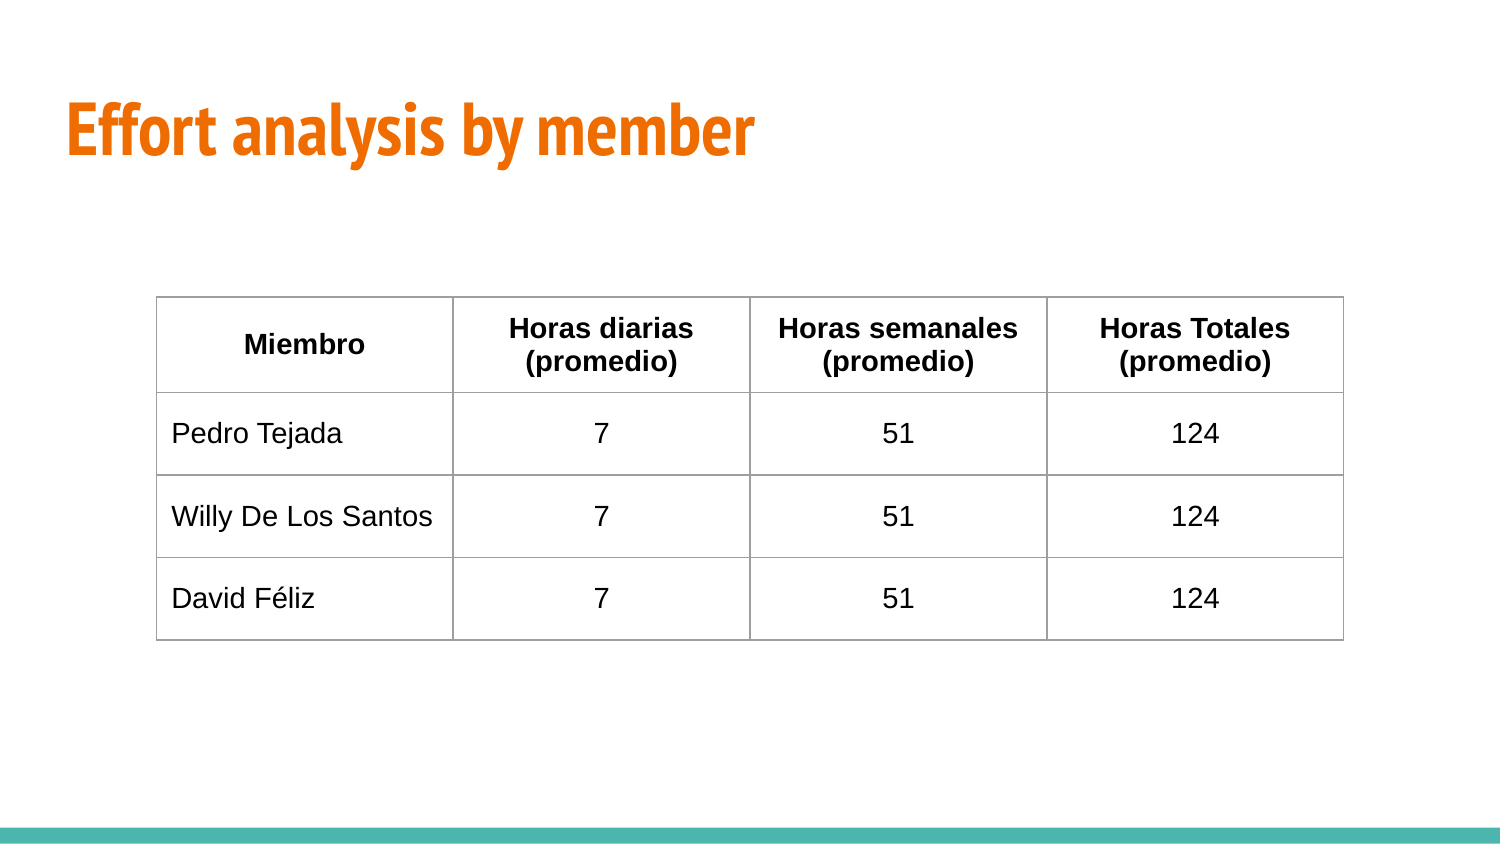

# Effort analysis by member
| Miembro | Horas diarias (promedio) | Horas semanales (promedio) | Horas Totales (promedio) |
| --- | --- | --- | --- |
| Pedro Tejada | 7 | 51 | 124 |
| Willy De Los Santos | 7 | 51 | 124 |
| David Féliz | 7 | 51 | 124 |